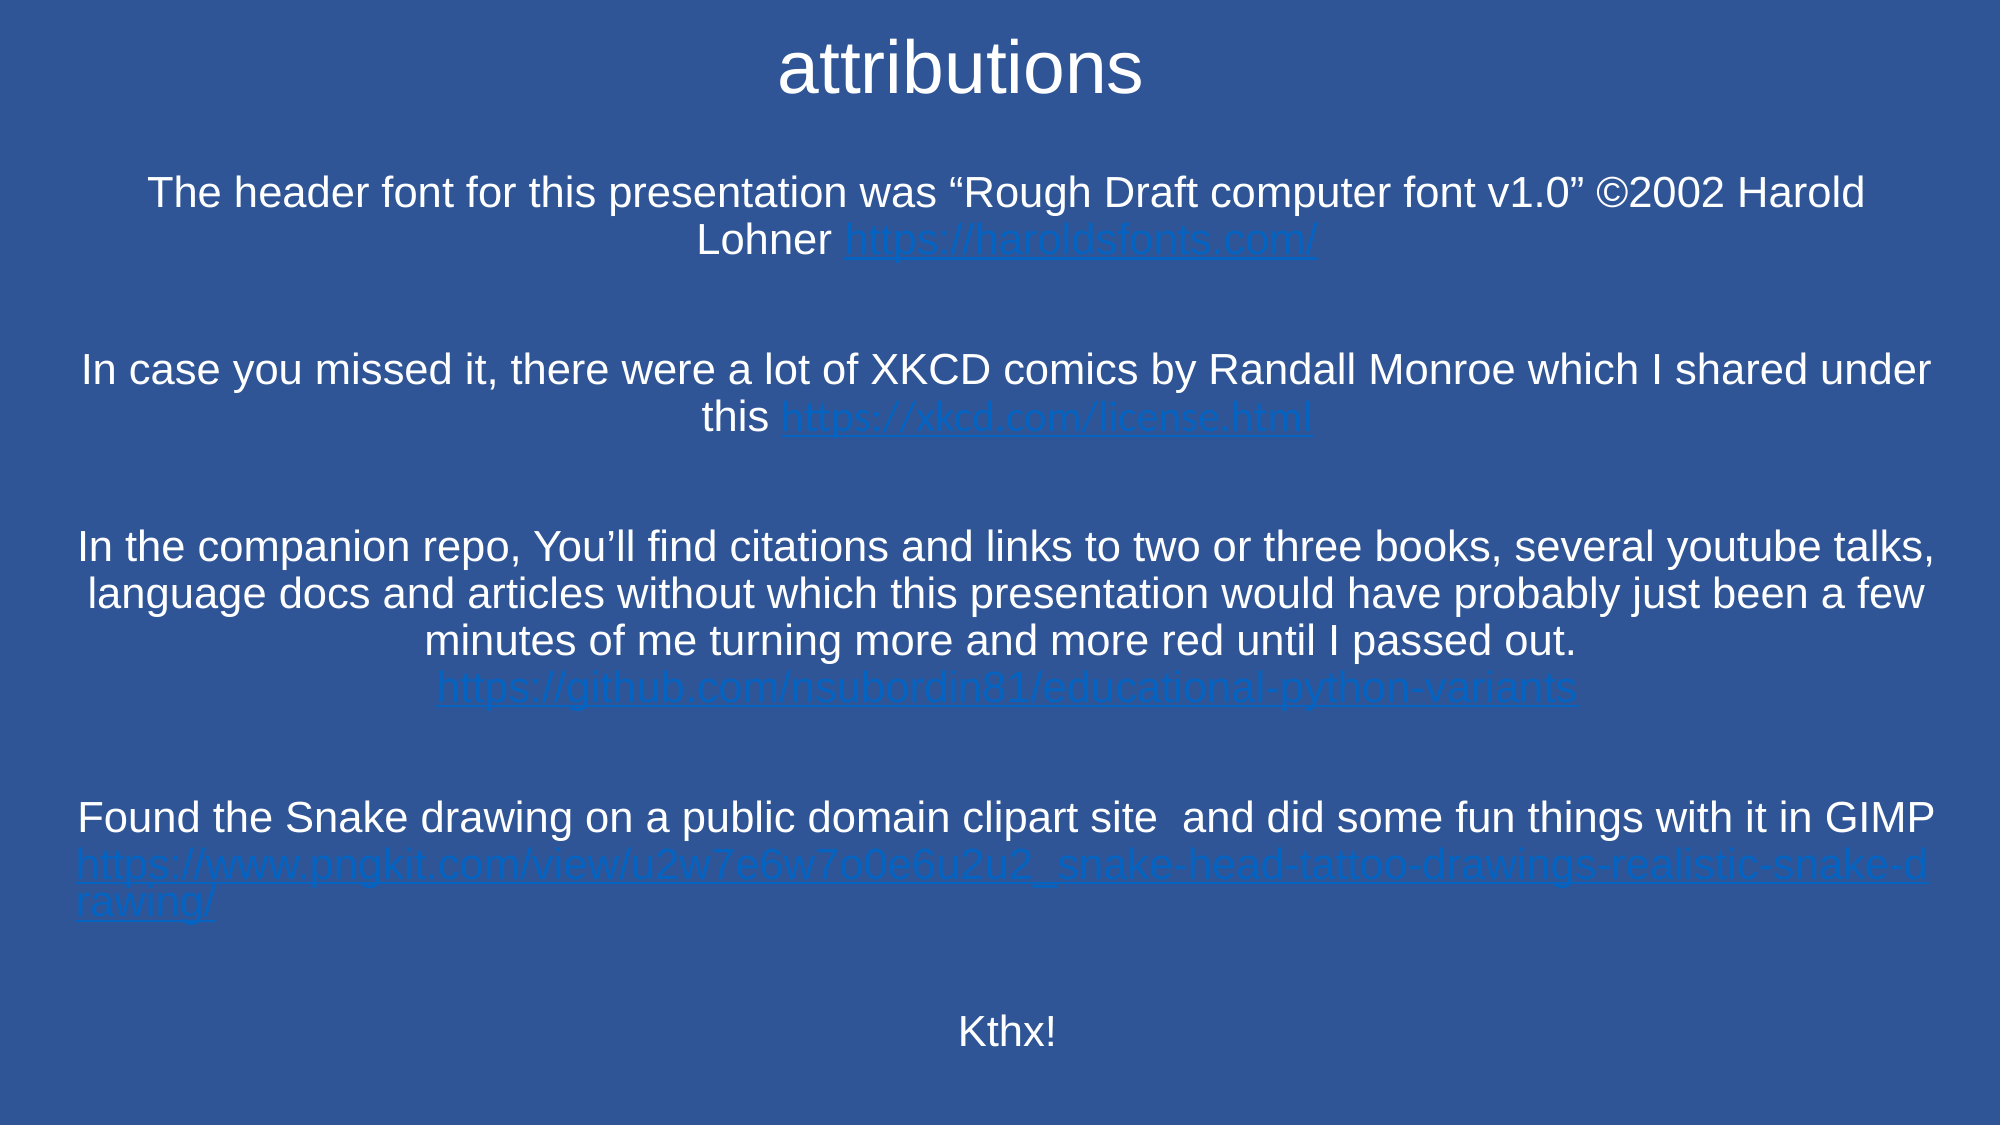

# attributions
The header font for this presentation was “Rough Draft computer font v1.0” ©2002 Harold Lohner https://haroldsfonts.com/

In case you missed it, there were a lot of XKCD comics by Randall Monroe which I shared under this https://xkcd.com/license.html

In the companion repo, You’ll find citations and links to two or three books, several youtube talks, language docs and articles without which this presentation would have probably just been a few minutes of me turning more and more red until I passed out. https://github.com/nsubordin81/educational-python-variants

Found the Snake drawing on a public domain clipart site  and did some fun things with it in GIMP https://www.pngkit.com/view/u2w7e6w7o0e6u2u2_snake-head-tattoo-drawings-realistic-snake-drawing/

Kthx!